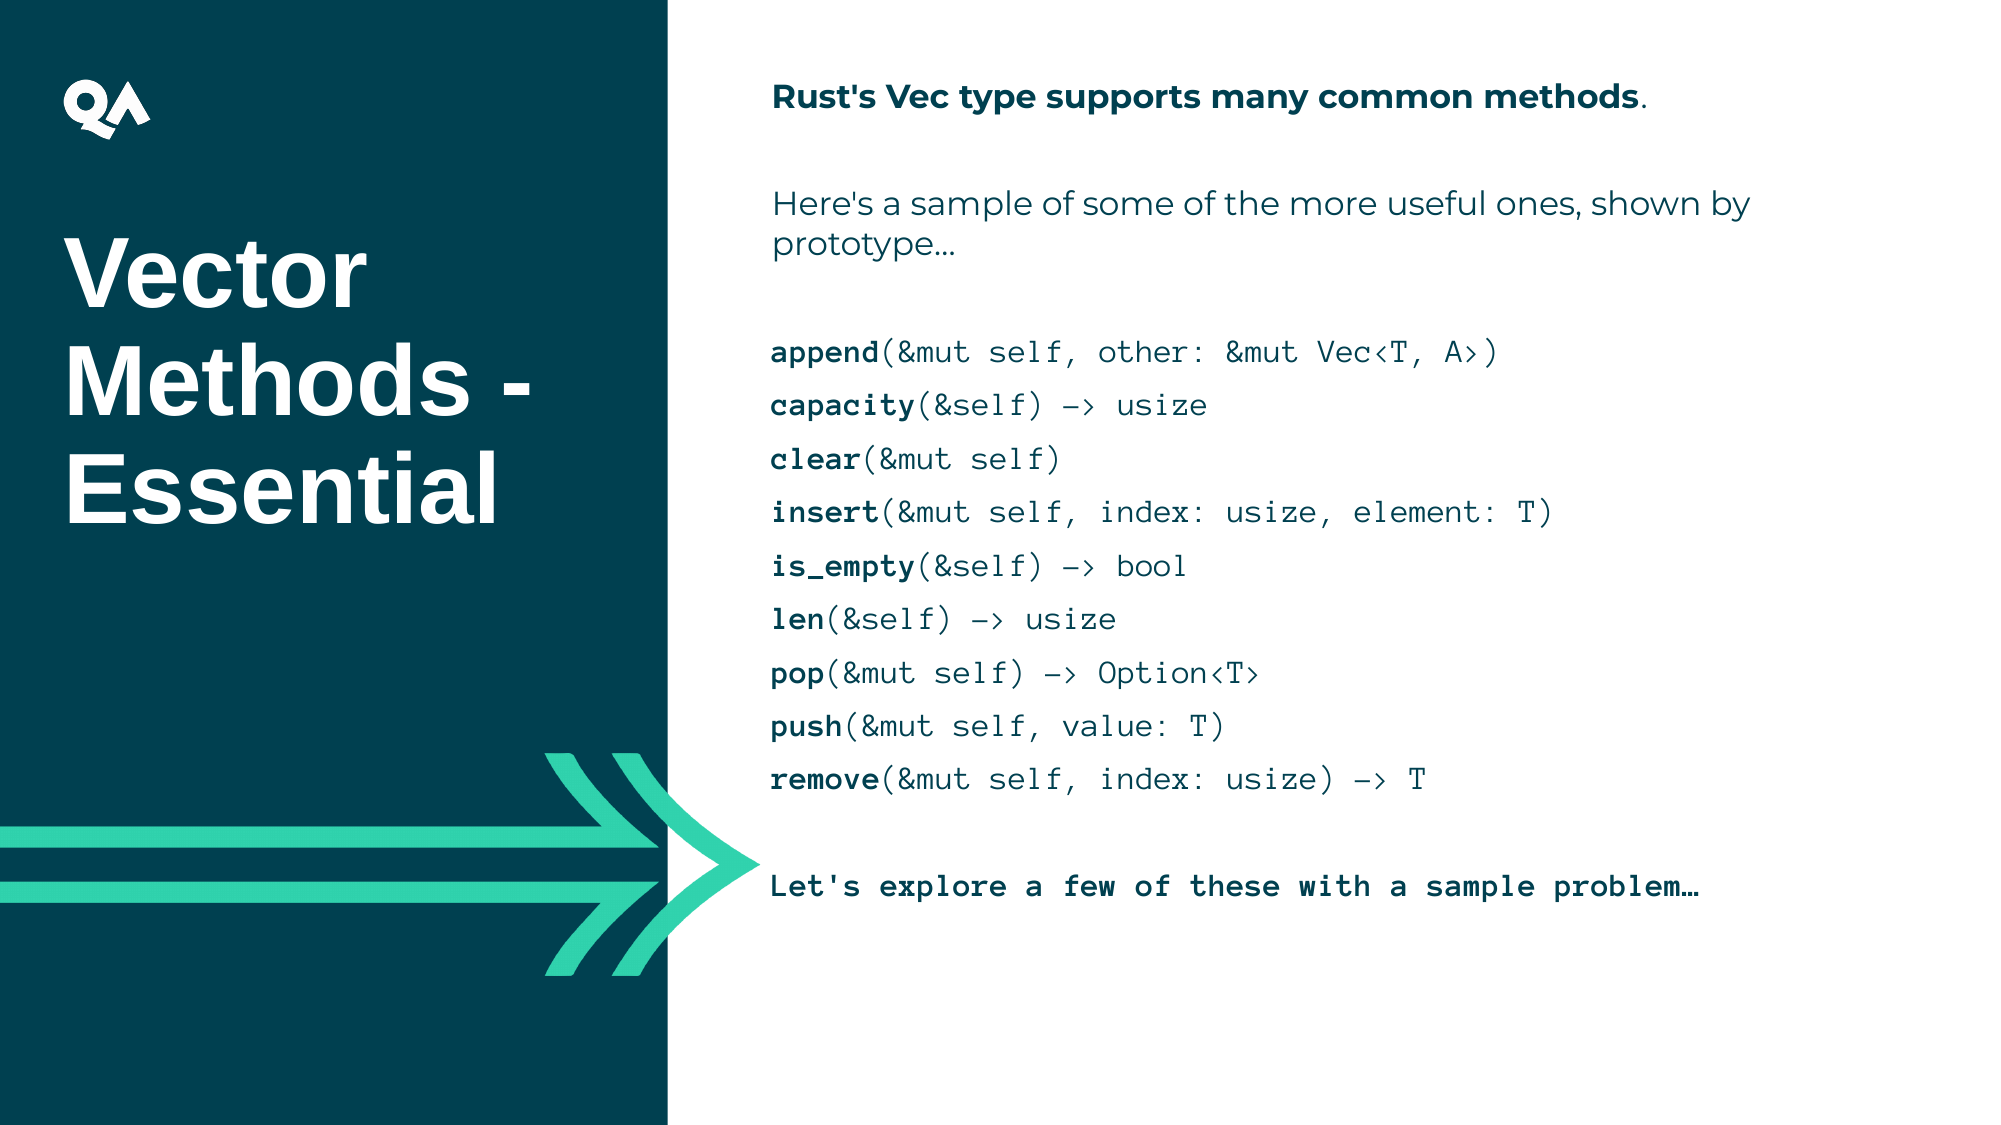

Rust's Vec type supports many common methods.

Here's a sample of some of the more useful ones, shown by prototype…

append(&mut self, other: &mut Vec<T, A>)
capacity(&self) -> usize
clear(&mut self)
insert(&mut self, index: usize, element: T)
is_empty(&self) -> bool
len(&self) -> usize
pop(&mut self) -> Option<T>
push(&mut self, value: T)
remove(&mut self, index: usize) -> T

Let's explore a few of these with a sample problem…
Vector Methods - Essential